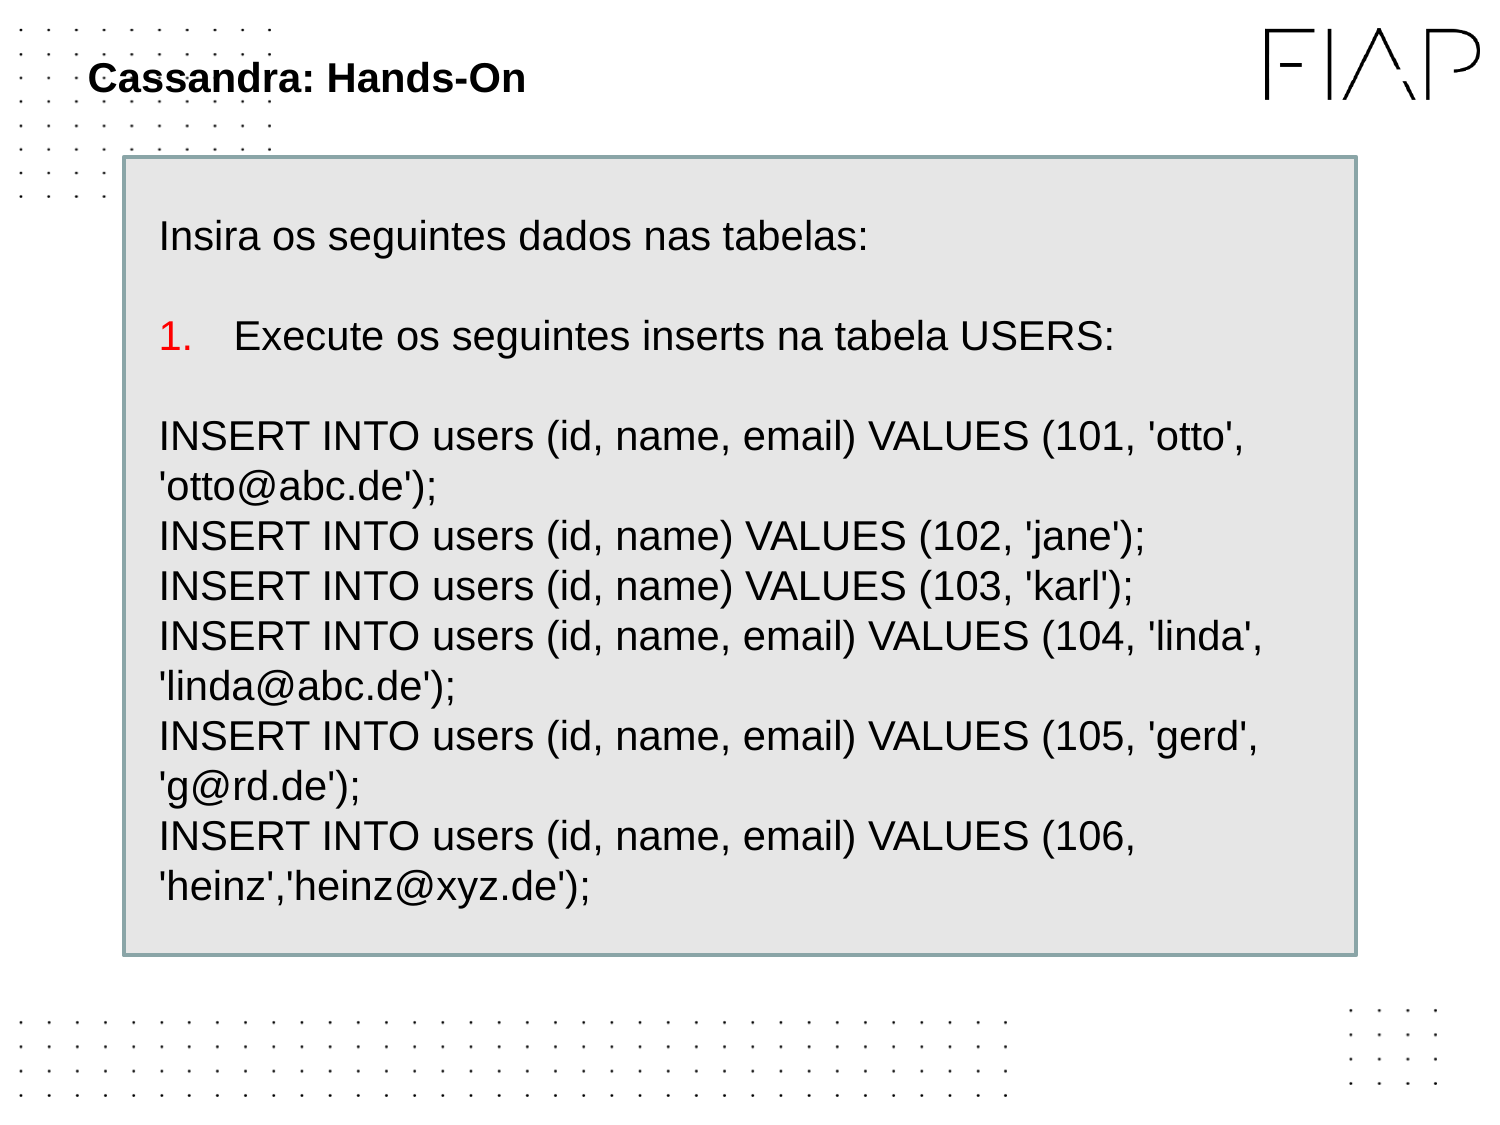

# Cassandra: Hands-On

Insira os seguintes dados nas tabelas:

Execute os seguintes inserts na tabela USERS:

INSERT INTO users (id, name, email) VALUES (101, 'otto', 'otto@abc.de');
INSERT INTO users (id, name) VALUES (102, 'jane');
INSERT INTO users (id, name) VALUES (103, 'karl');
INSERT INTO users (id, name, email) VALUES (104, 'linda', 'linda@abc.de');
INSERT INTO users (id, name, email) VALUES (105, 'gerd', 'g@rd.de');
INSERT INTO users (id, name, email) VALUES (106, 'heinz','heinz@xyz.de');